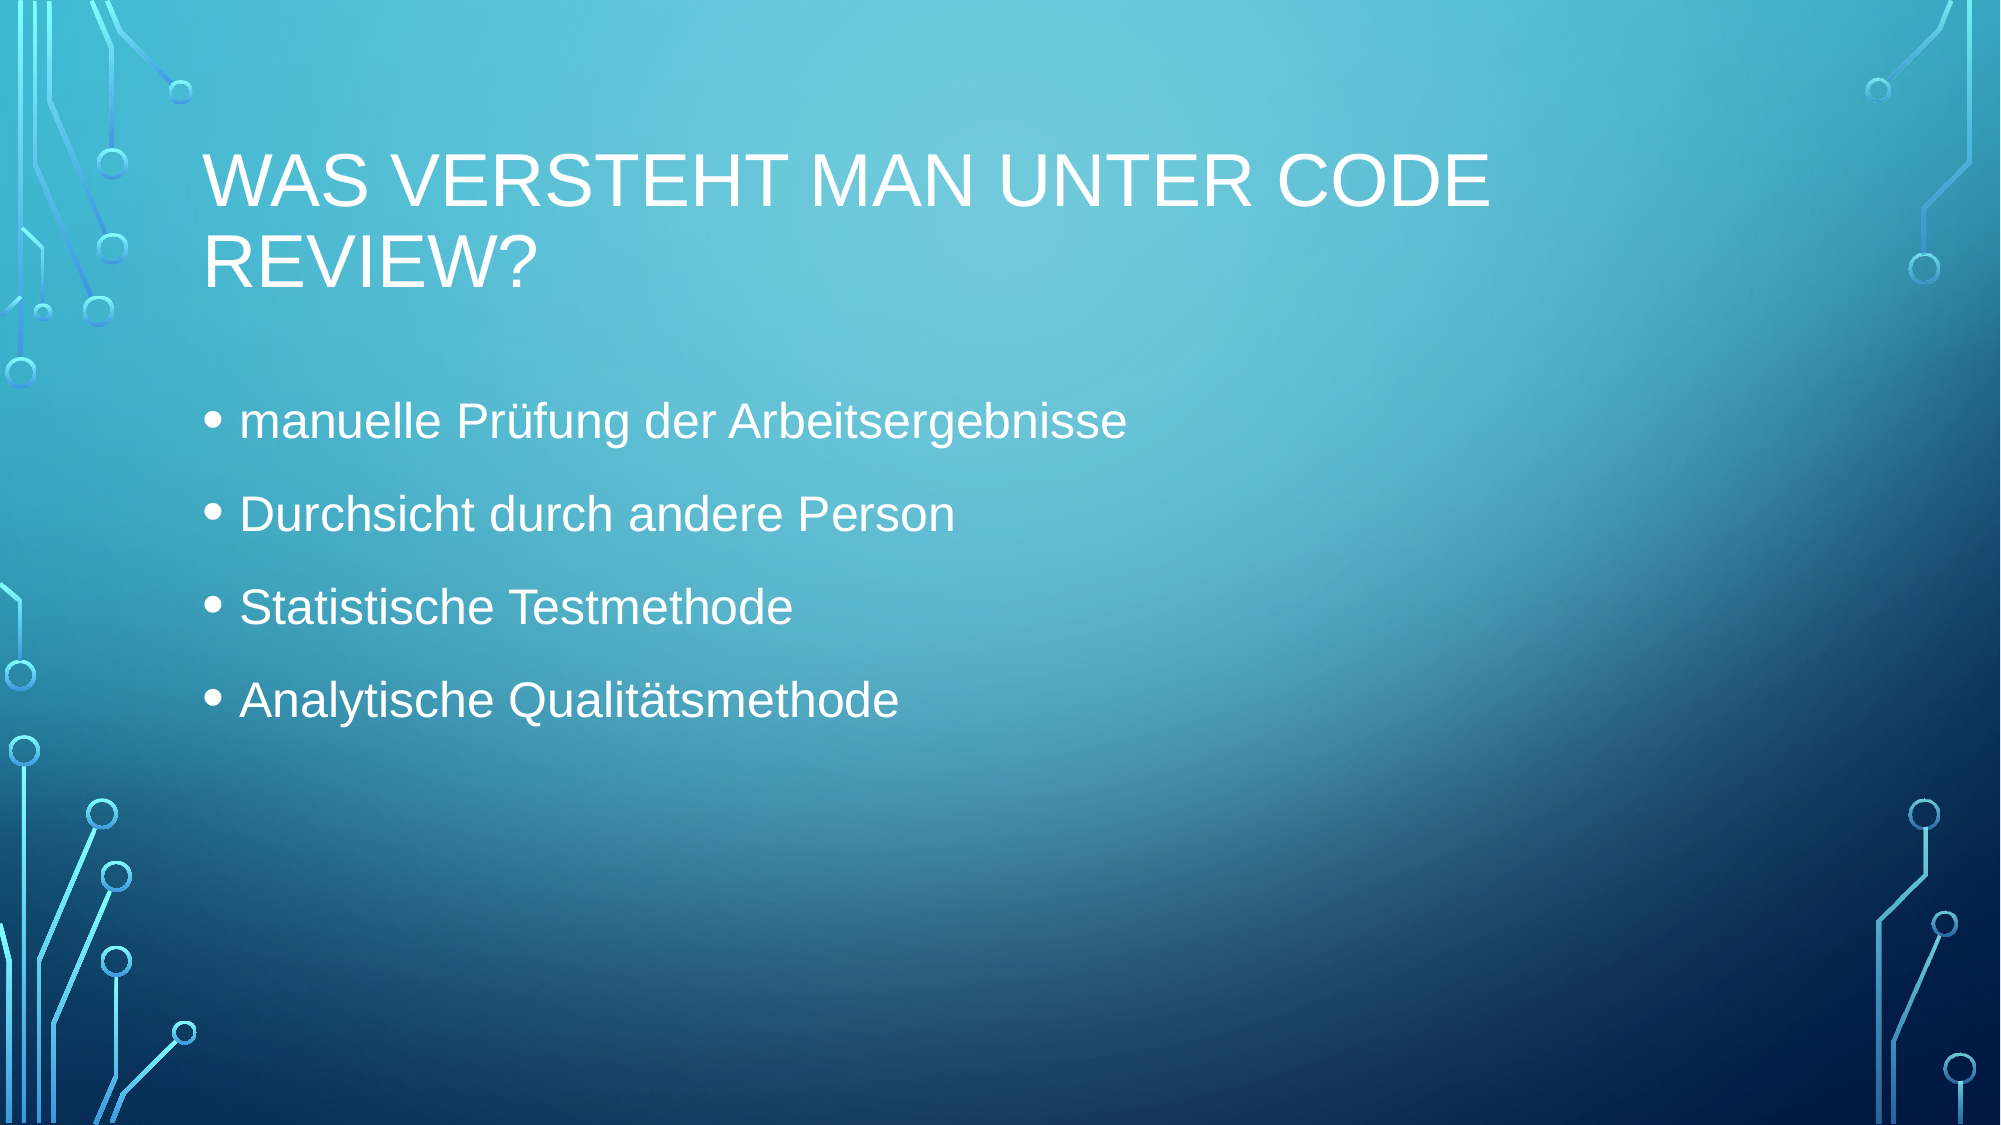

# Was versteht man unter Code Review?
manuelle Prüfung der Arbeitsergebnisse
Durchsicht durch andere Person
Statistische Testmethode
Analytische Qualitätsmethode